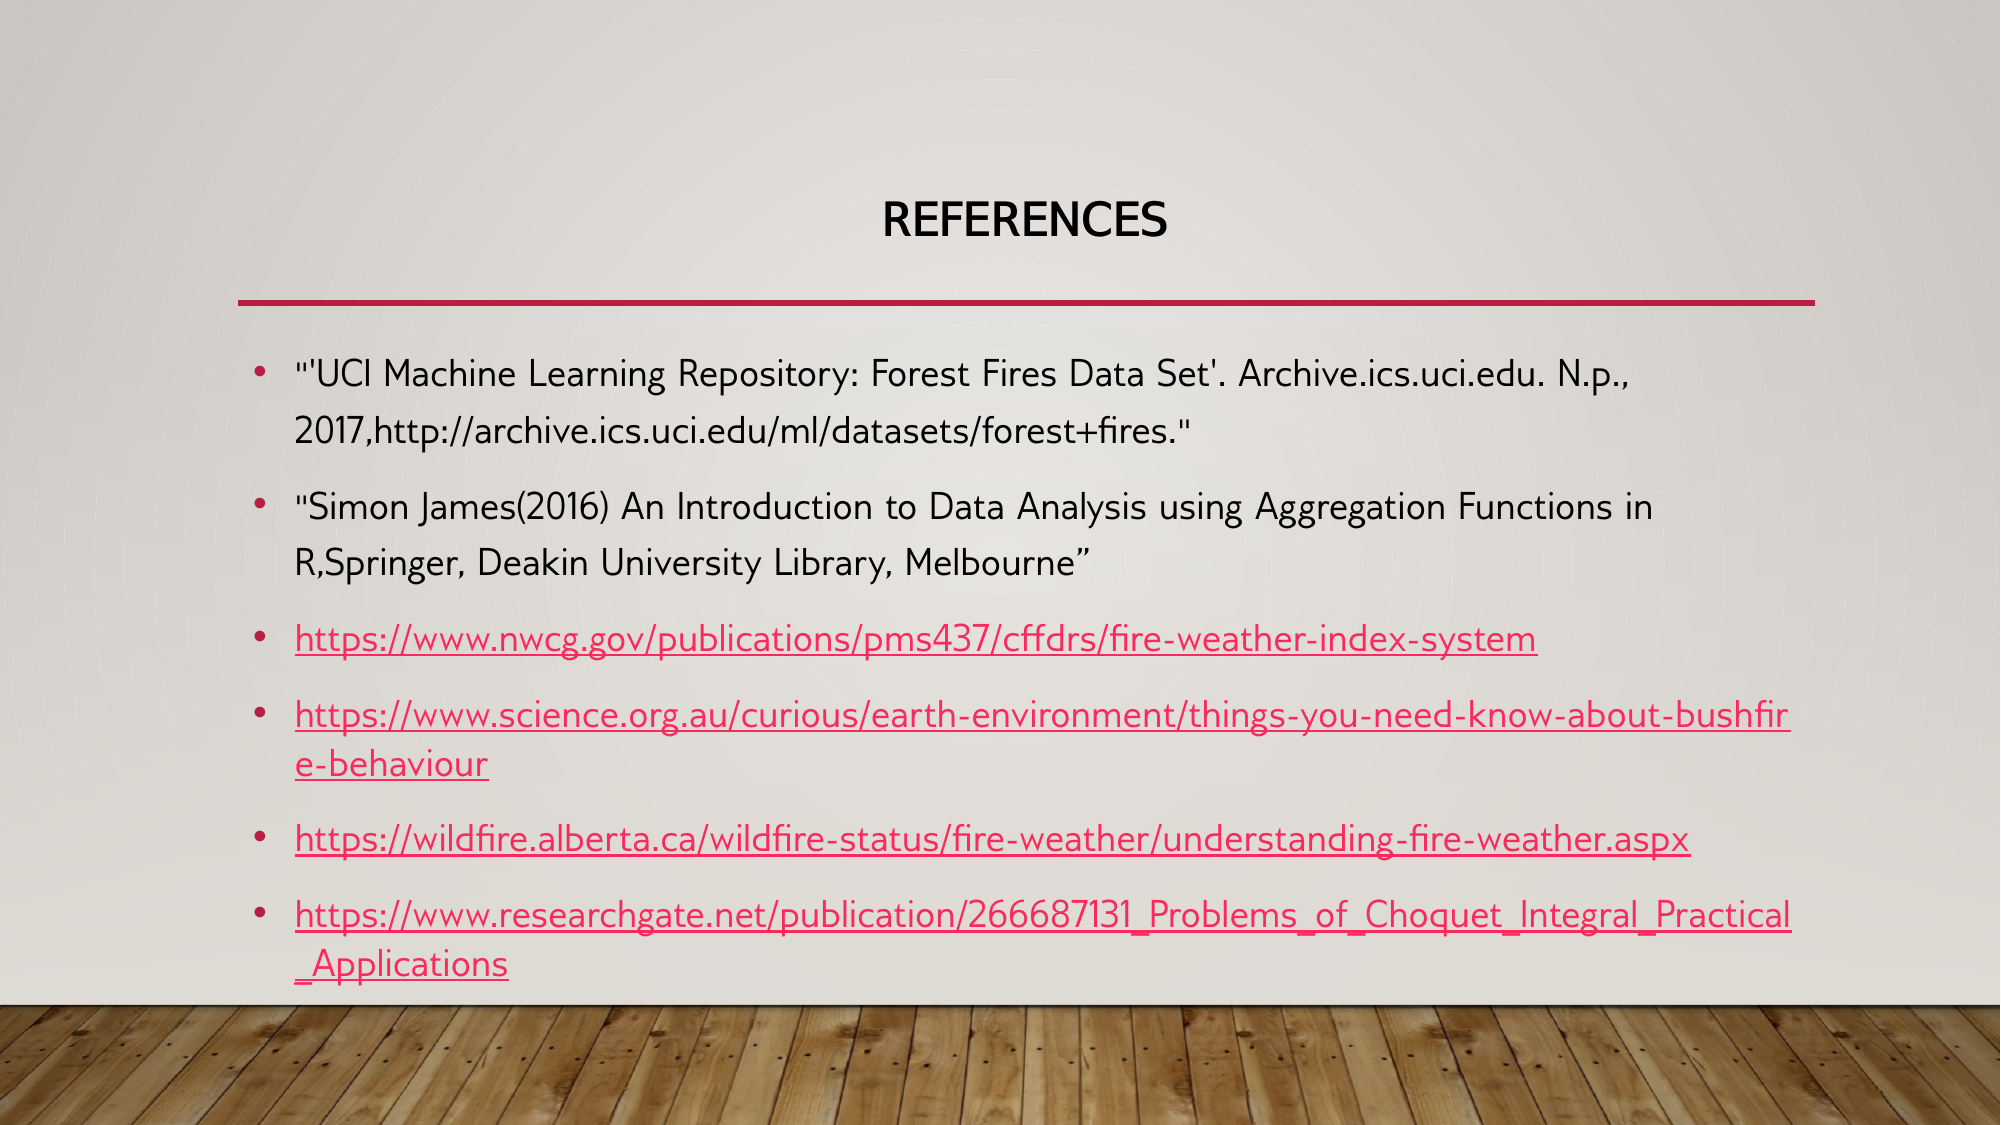

# References
"'UCI Machine Learning Repository: Forest Fires Data Set'. Archive.ics.uci.edu. N.p., 2017,http://archive.ics.uci.edu/ml/datasets/forest+fires."
"Simon James(2016) An Introduction to Data Analysis using Aggregation Functions in R,Springer, Deakin University Library, Melbourne”
https://www.nwcg.gov/publications/pms437/cffdrs/fire-weather-index-system
https://www.science.org.au/curious/earth-environment/things-you-need-know-about-bushfire-behaviour
https://wildfire.alberta.ca/wildfire-status/fire-weather/understanding-fire-weather.aspx
https://www.researchgate.net/publication/266687131_Problems_of_Choquet_Integral_Practical_Applications